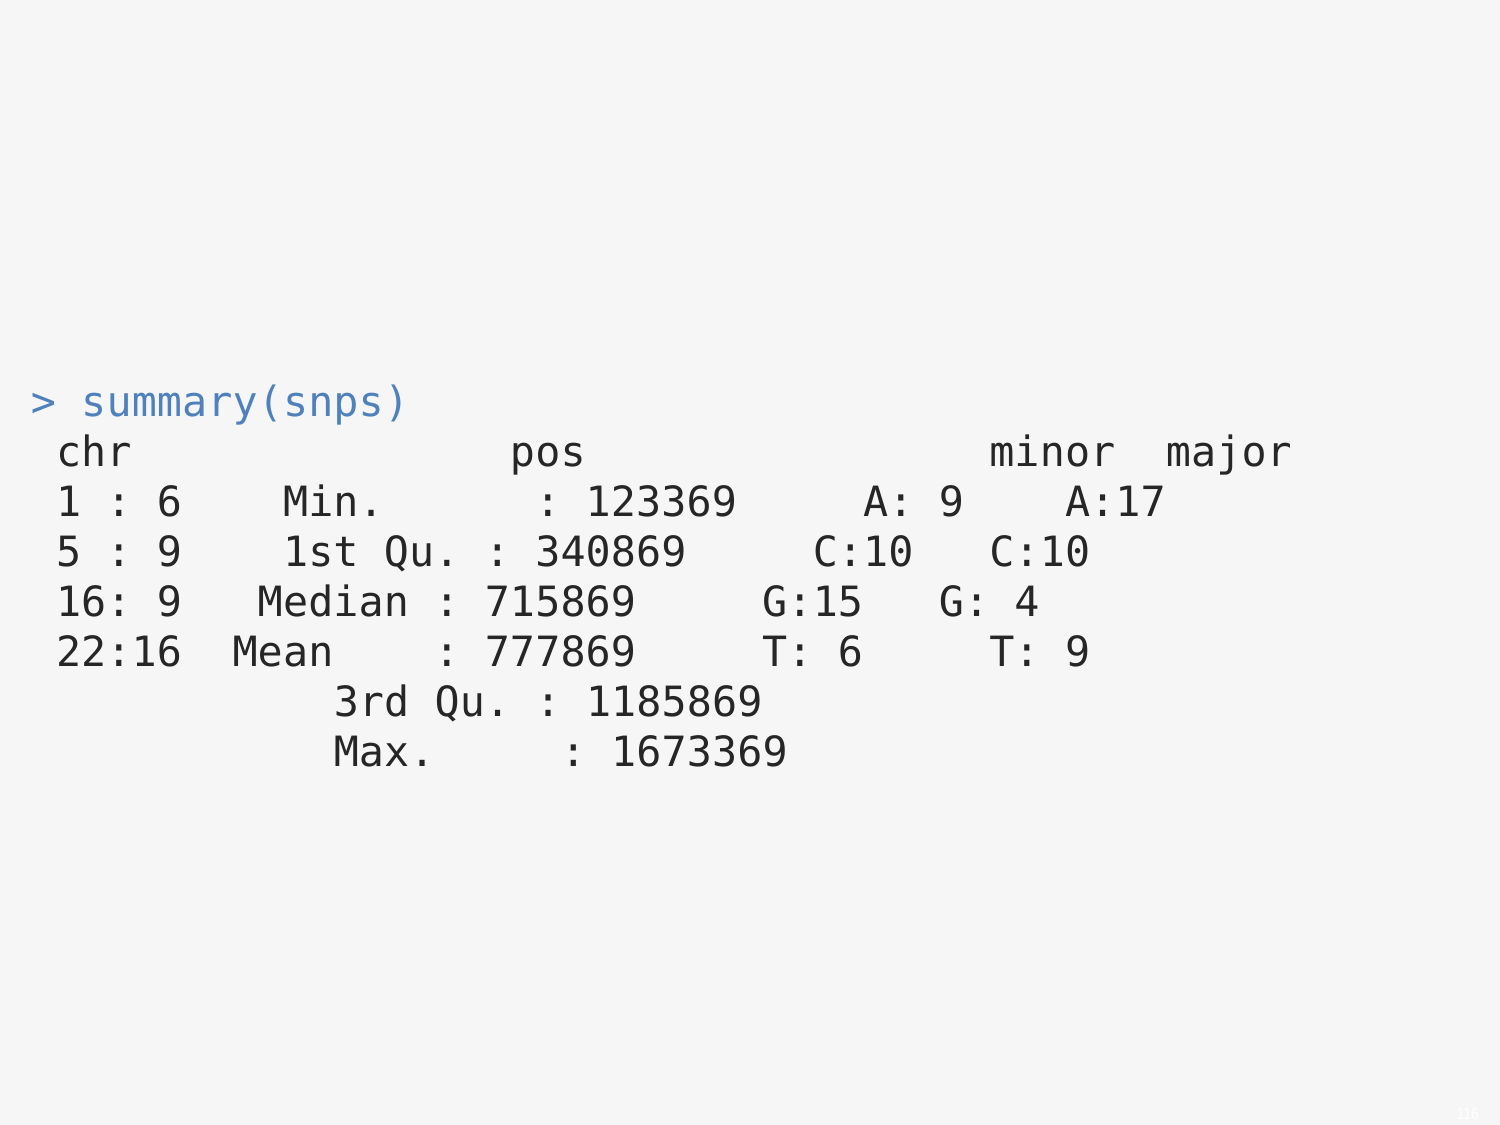

> summary(snps)
 chr               pos                minor  major
 1 : 6    Min.      : 123369     A: 9    A:17
 5 : 9    1st Qu. : 340869     C:10   C:10
 16: 9   Median : 715869     G:15   G: 4
 22:16  Mean    : 777869     T: 6     T: 9
            3rd Qu. : 1185869
            Max.     : 1673369